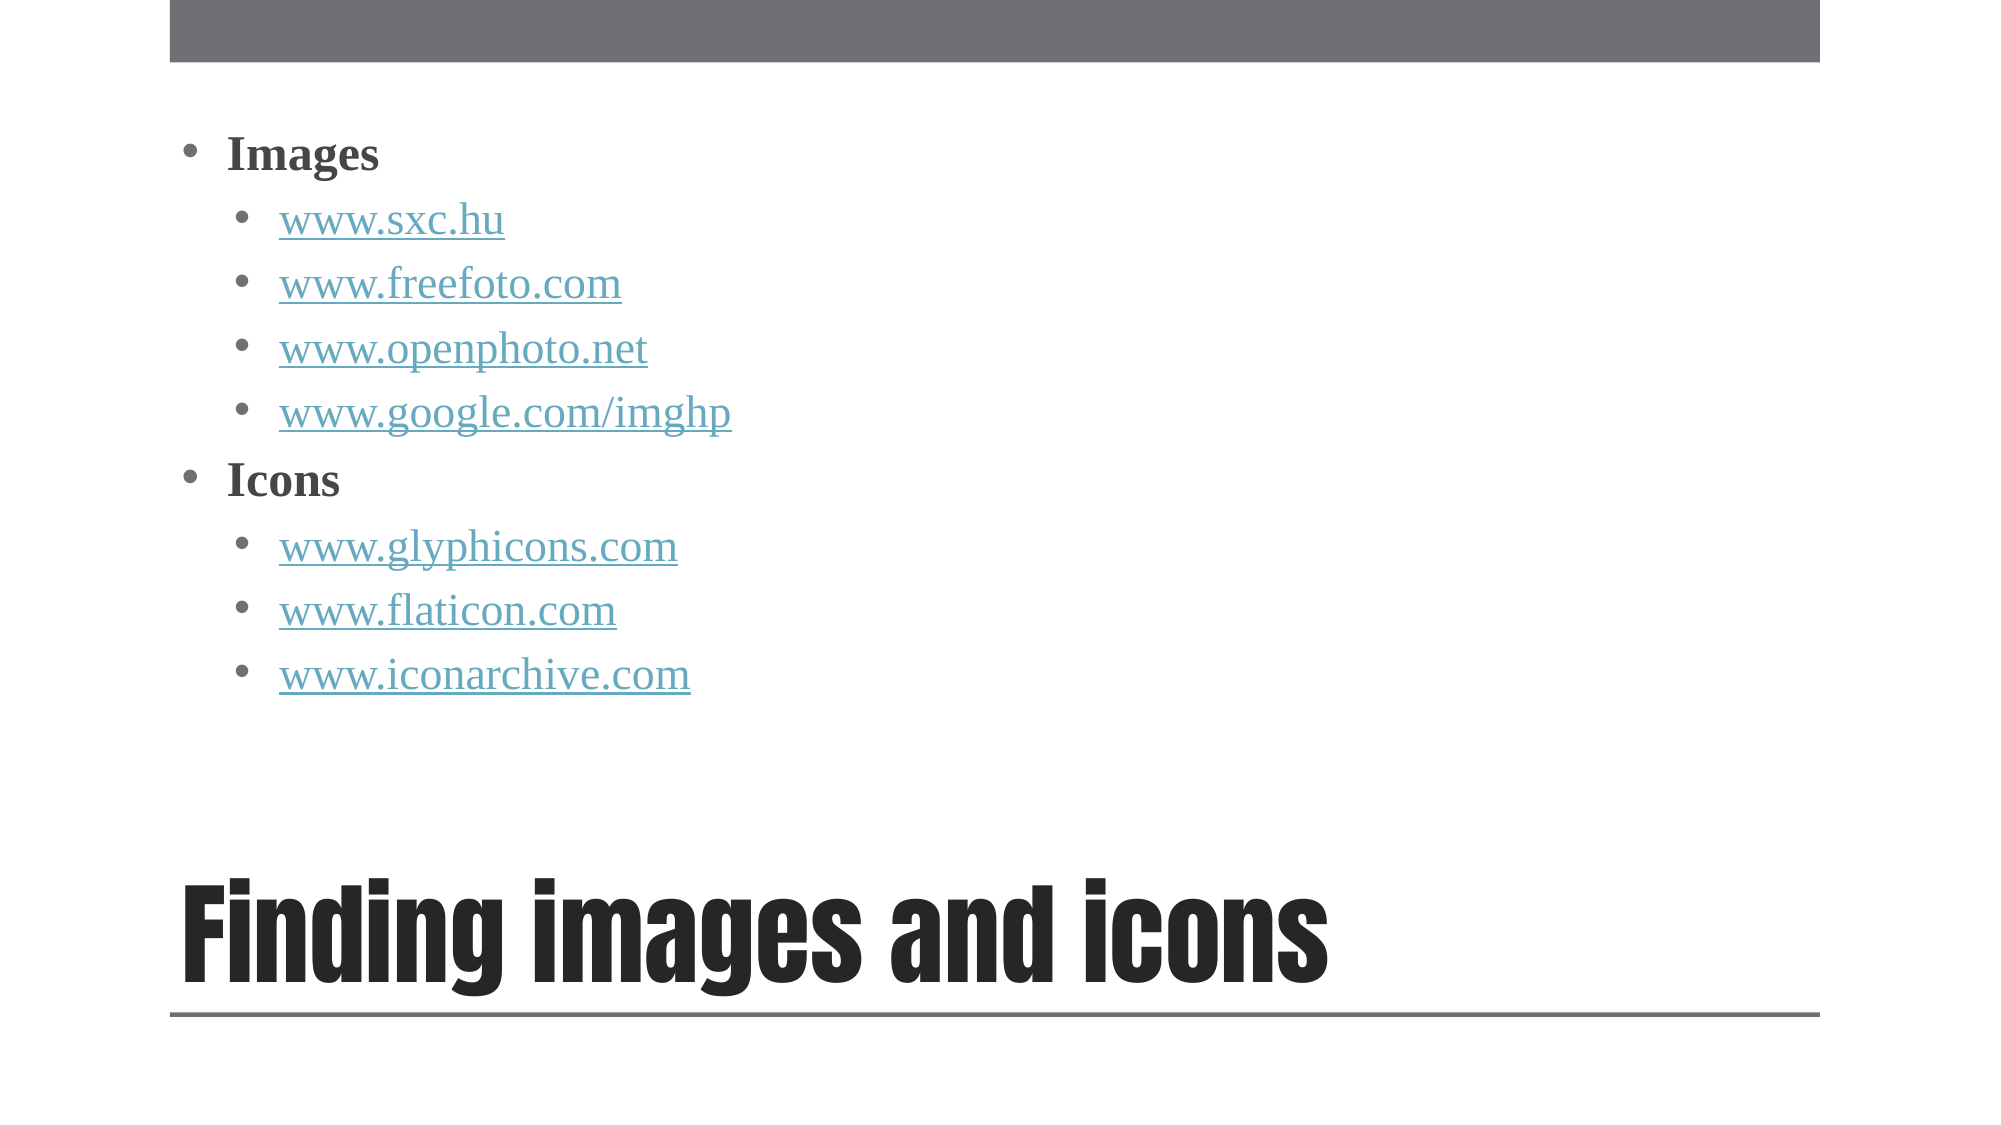

Images
www.sxc.hu
www.freefoto.com
www.openphoto.net
www.google.com/imghp
Icons
www.glyphicons.com
www.flaticon.com
www.iconarchive.com

# Finding images and icons